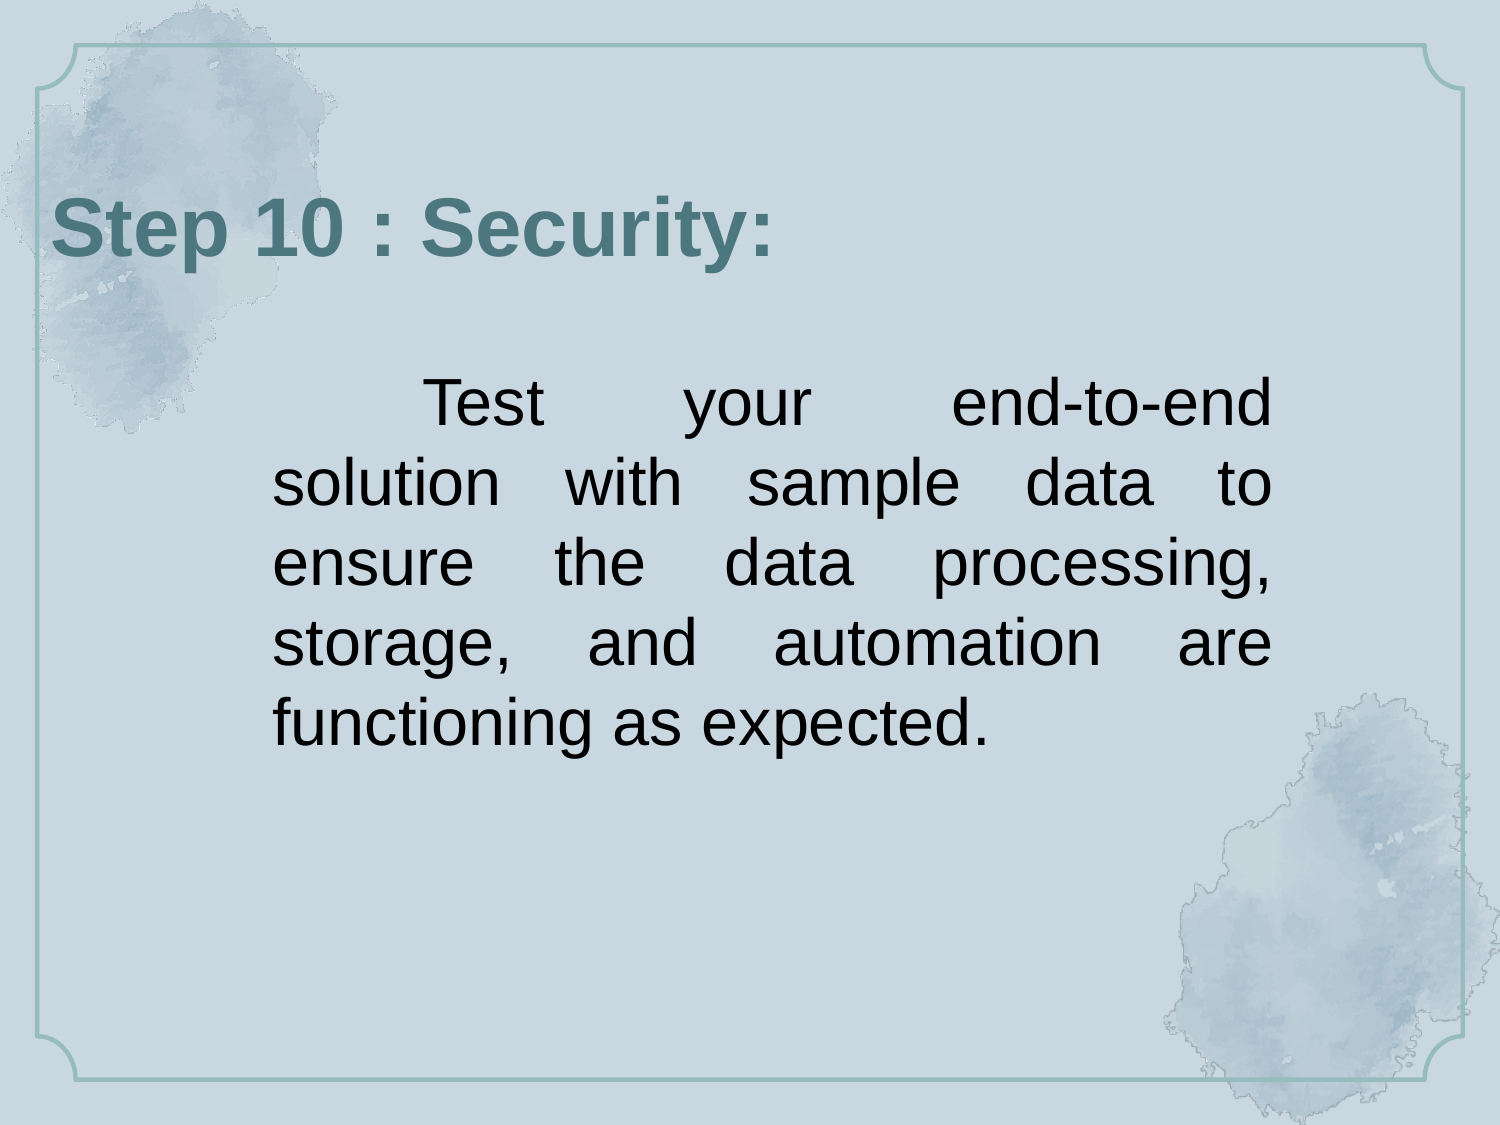

# Step 10 : Security:
	Test your end-to-end solution with sample data to ensure the data processing, storage, and automation are functioning as expected.